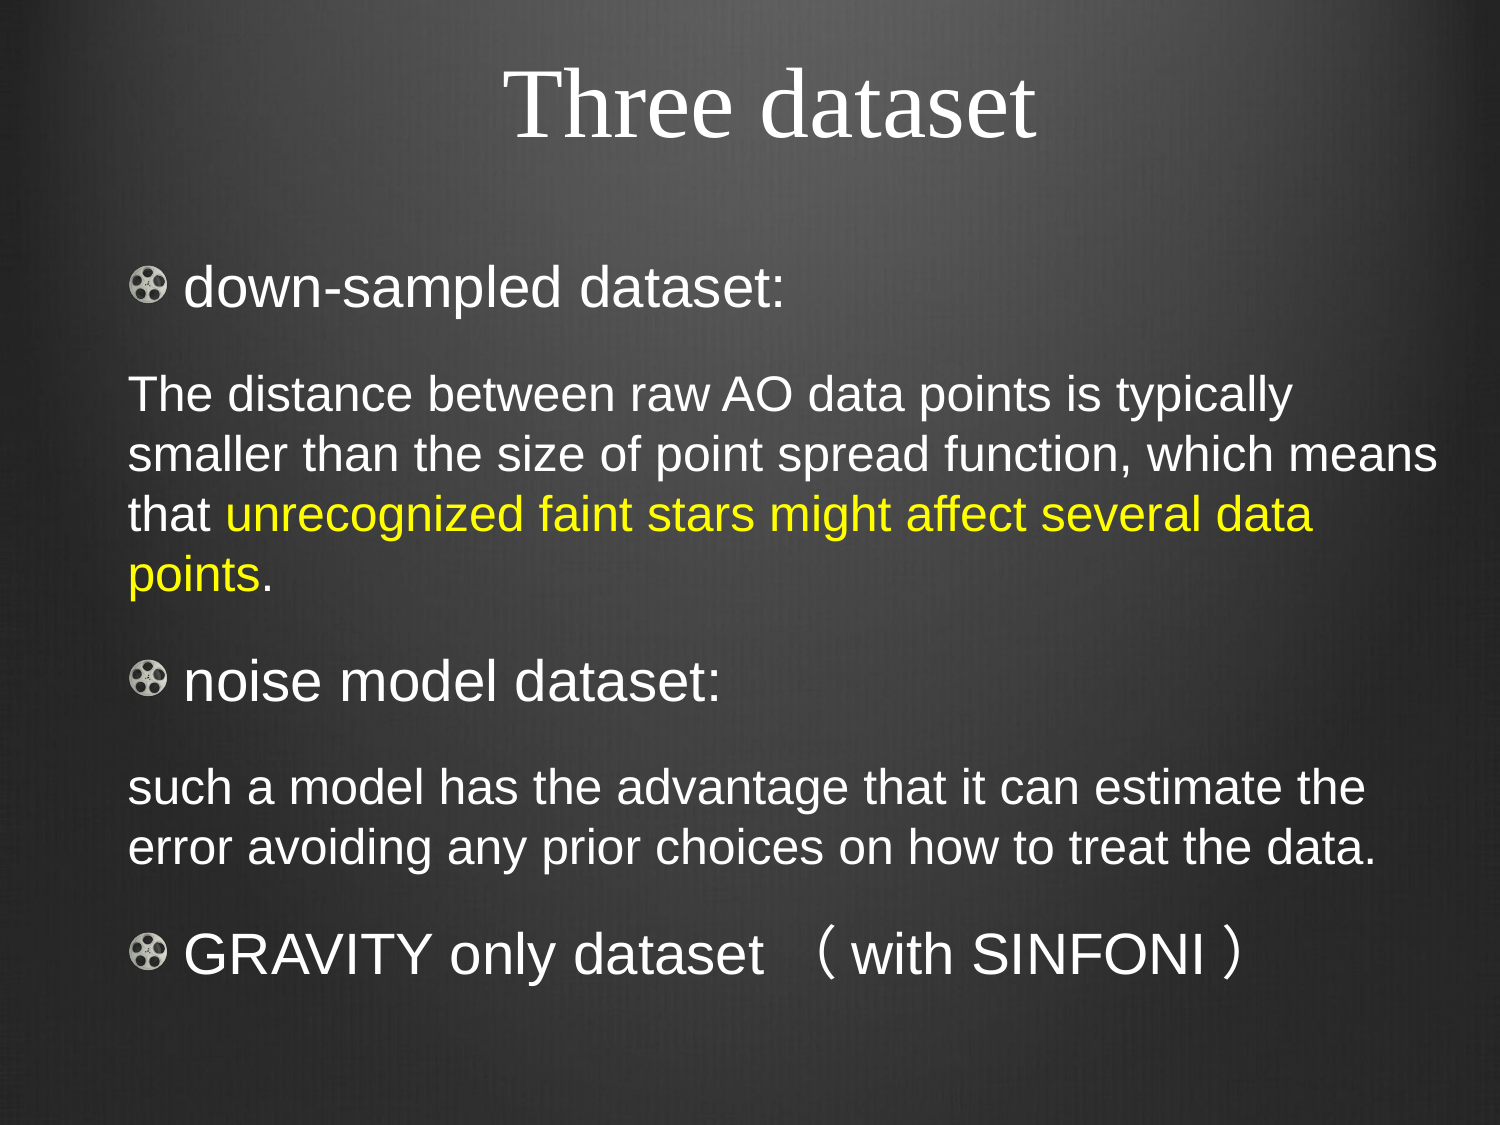

# Three dataset
down-sampled dataset:
The distance between raw AO data points is typically smaller than the size of point spread function, which means that unrecognized faint stars might affect several data points.
noise model dataset:
such a model has the advantage that it can estimate the error avoiding any prior choices on how to treat the data.
GRAVITY only dataset（with SINFONI）